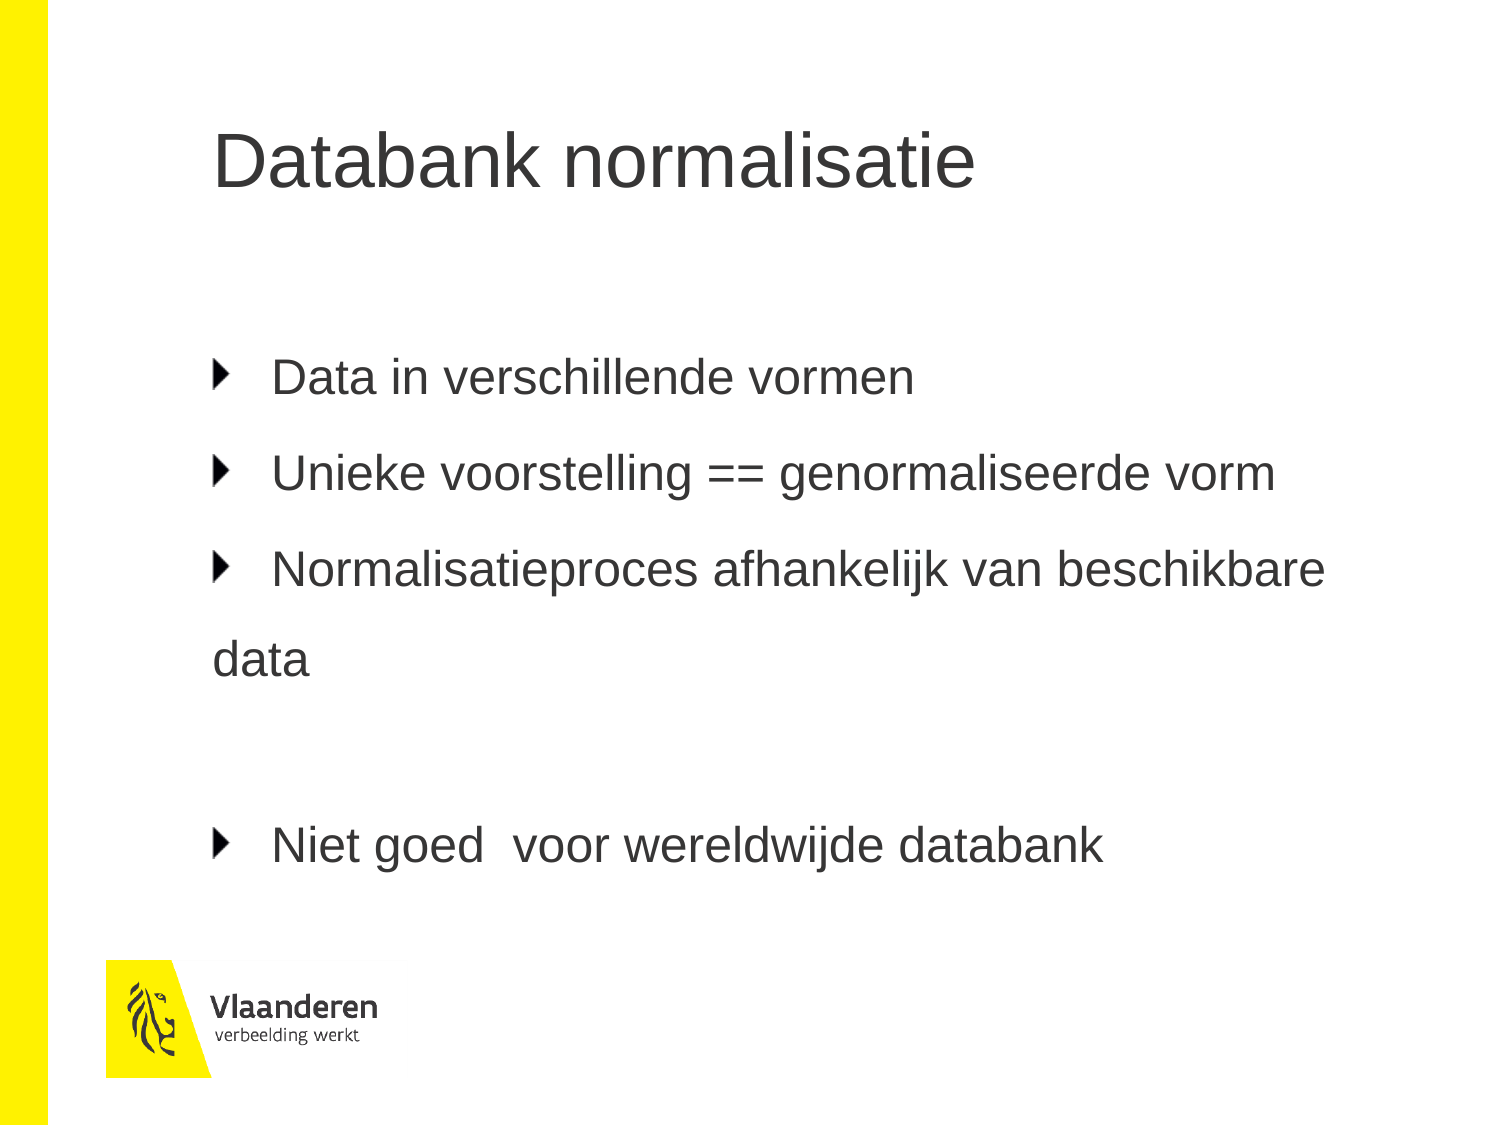

# Databank normalisatie
 Data in verschillende vormen
 Unieke voorstelling == genormaliseerde vorm
 Normalisatieproces afhankelijk van beschikbare data
 Niet goed  voor wereldwijde databank